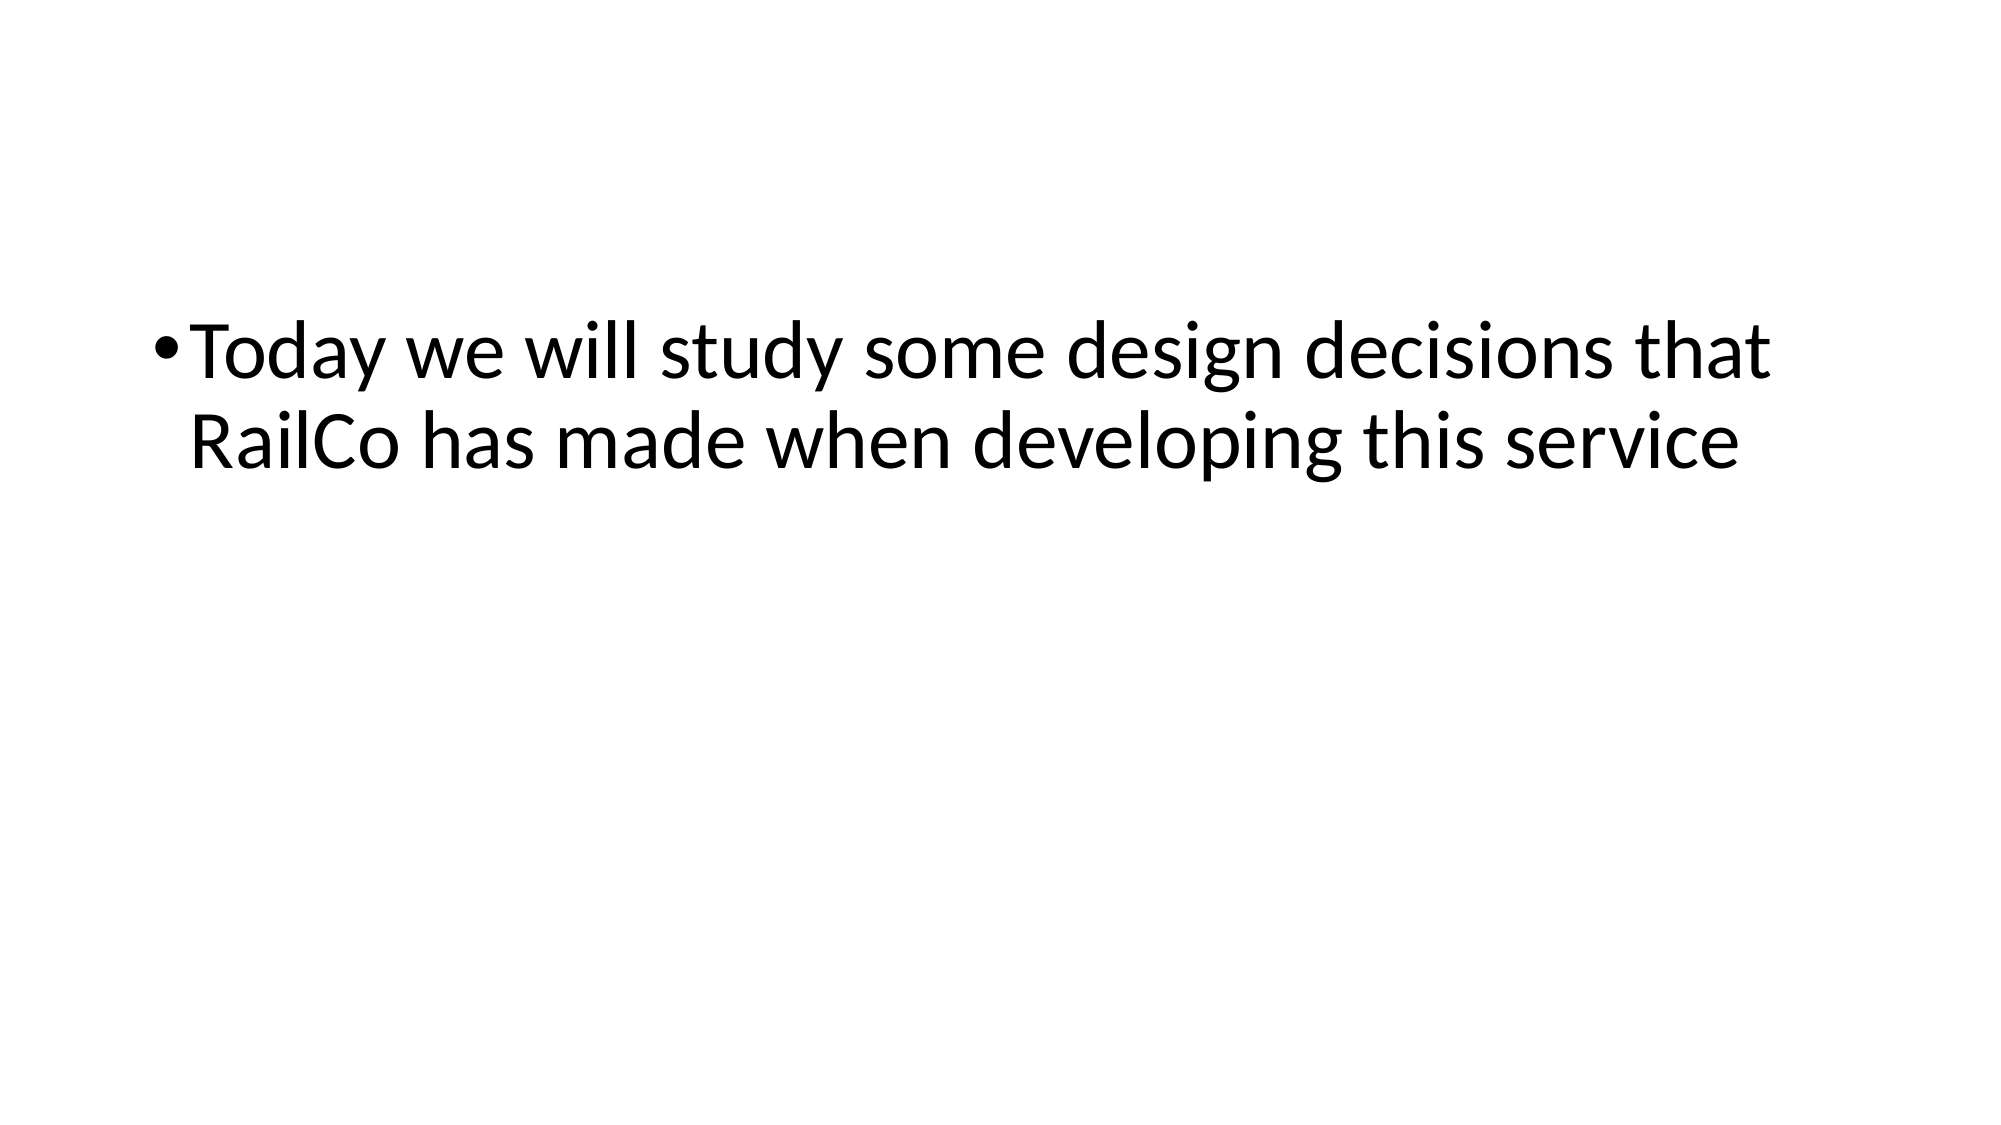

Today we will study some design decisions that RailCo has made when developing this service